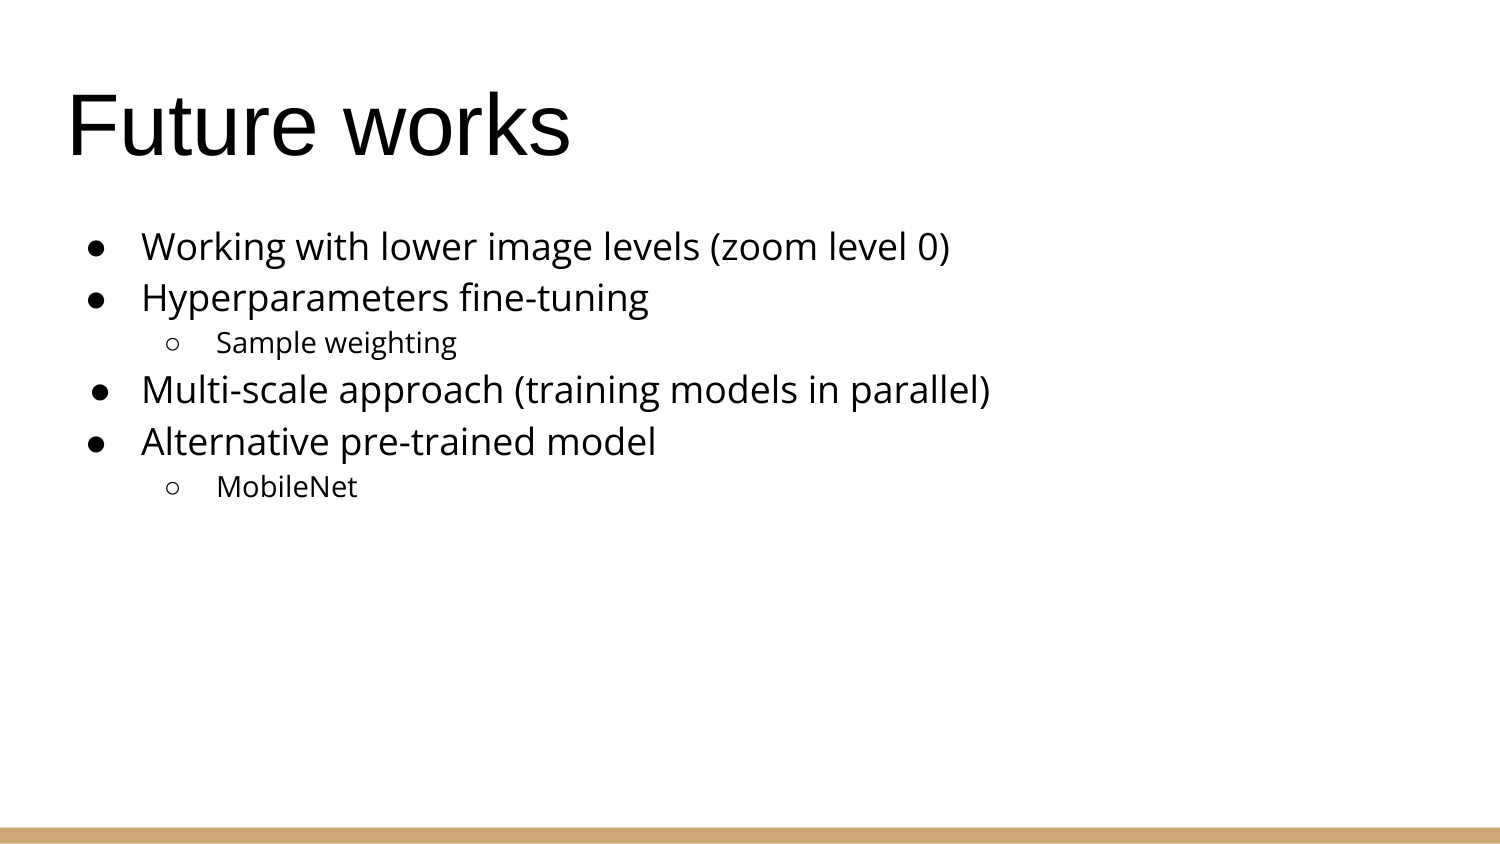

# Future works
Working with lower image levels (zoom level 0)
Hyperparameters fine-tuning
Sample weighting
Multi-scale approach (training models in parallel)
Alternative pre-trained model
MobileNet